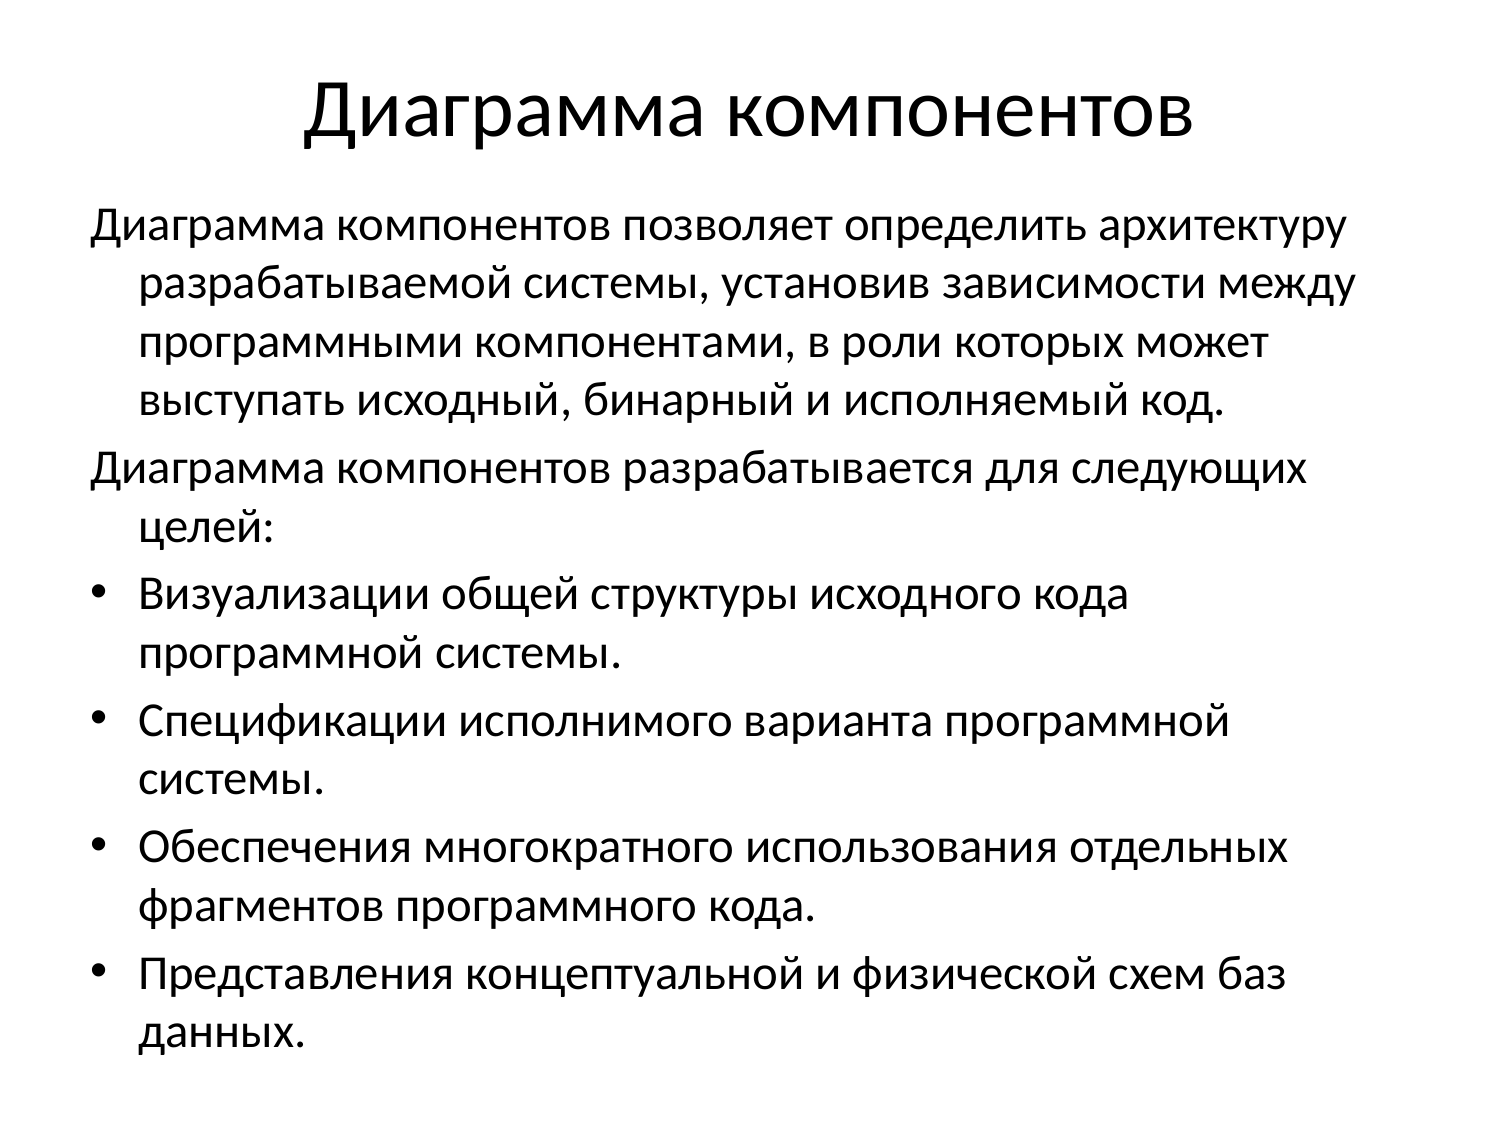

# Диаграмма компонентов
Диаграмма компонентов позволяет определить архитектуру разрабатываемой системы, установив зависимости между программными компонентами, в роли которых может выступать исходный, бинарный и исполняемый код.
Диаграмма компонентов разрабатывается для следующих целей:
Визуализации общей структуры исходного кода программной системы.
Спецификации исполнимого варианта программной системы.
Обеспечения многократного использования отдельных фрагментов программного кода.
Представления концептуальной и физической схем баз данных.